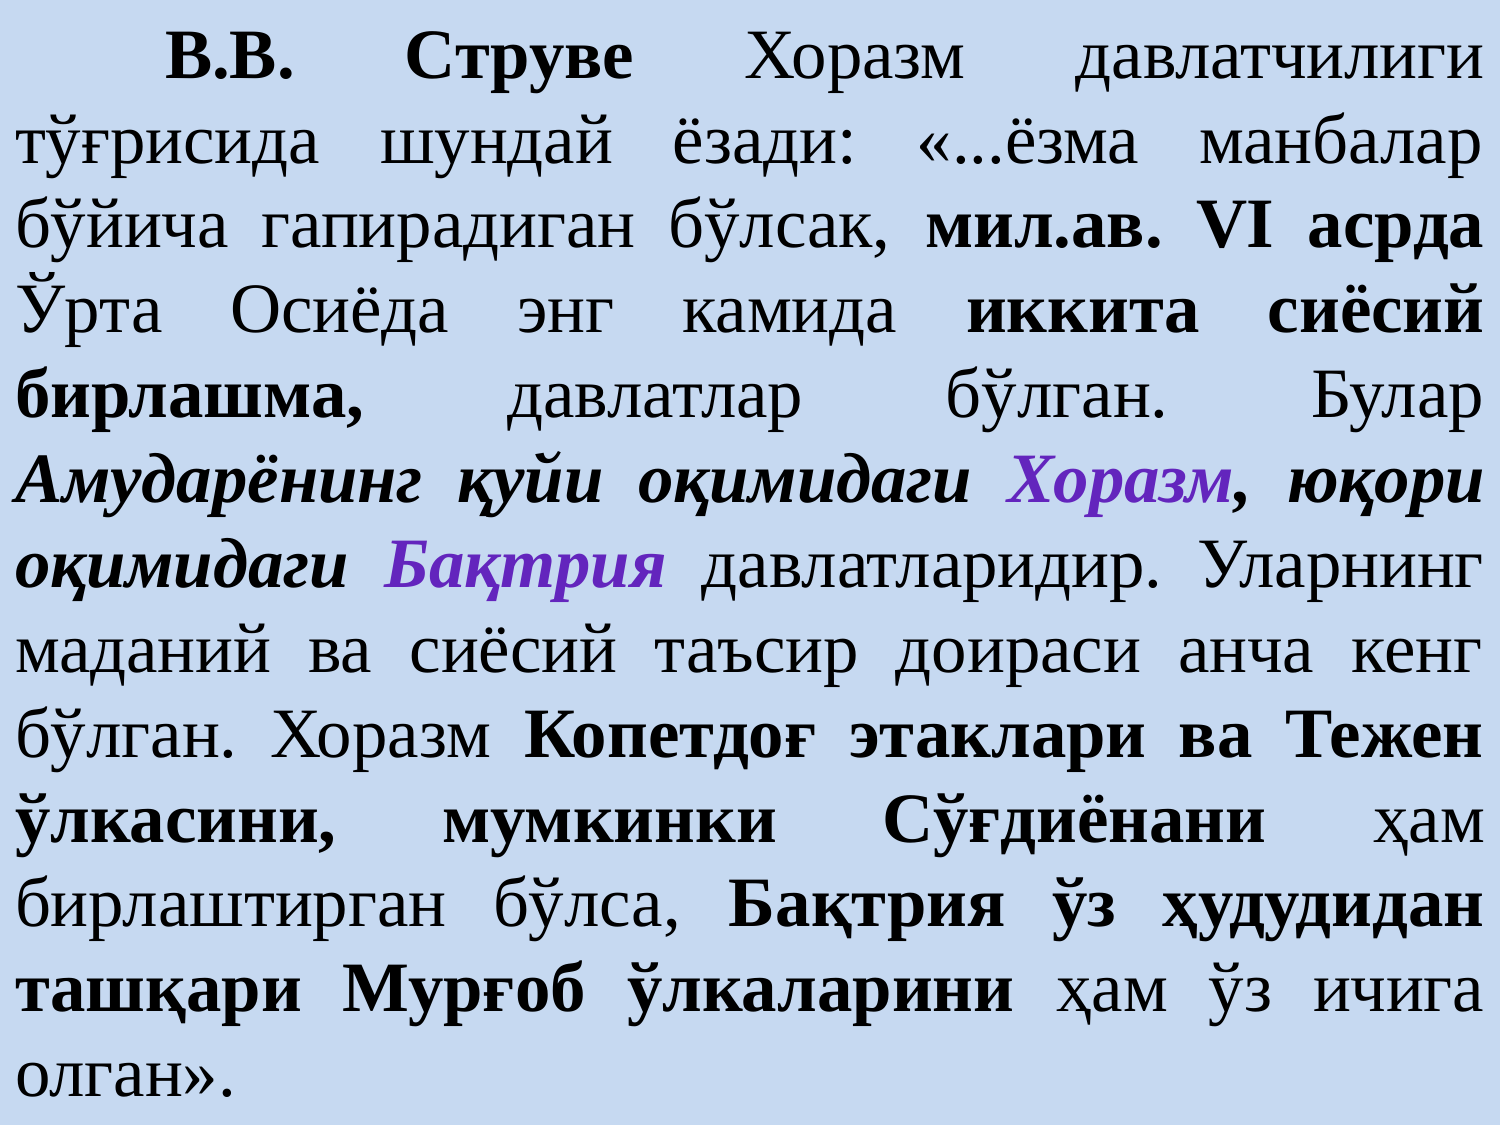

В.В. Струве Хоразм давлатчилиги тўғрисида шундай ёзади: «...ёзма манбалар бўйича гапирадиган бўлсак, мил.ав. VI асрда Ўрта Осиёда энг камида иккита сиёсий бирлашма, давлатлар бўлган. Булар Амударёнинг қуйи оқимидаги Хоразм, юқори оқимидаги Бақтрия давлатларидир. Уларнинг маданий ва сиёсий таъсир доираси анча кенг бўлган. Хоразм Копетдоғ этаклари ва Тежен ўлкасини, мумкинки Сўғдиёнани ҳам бирлаштирган бўлса, Бақтрия ўз ҳудудидан ташқари Мурғоб ўлкаларини ҳам ўз ичига олган».